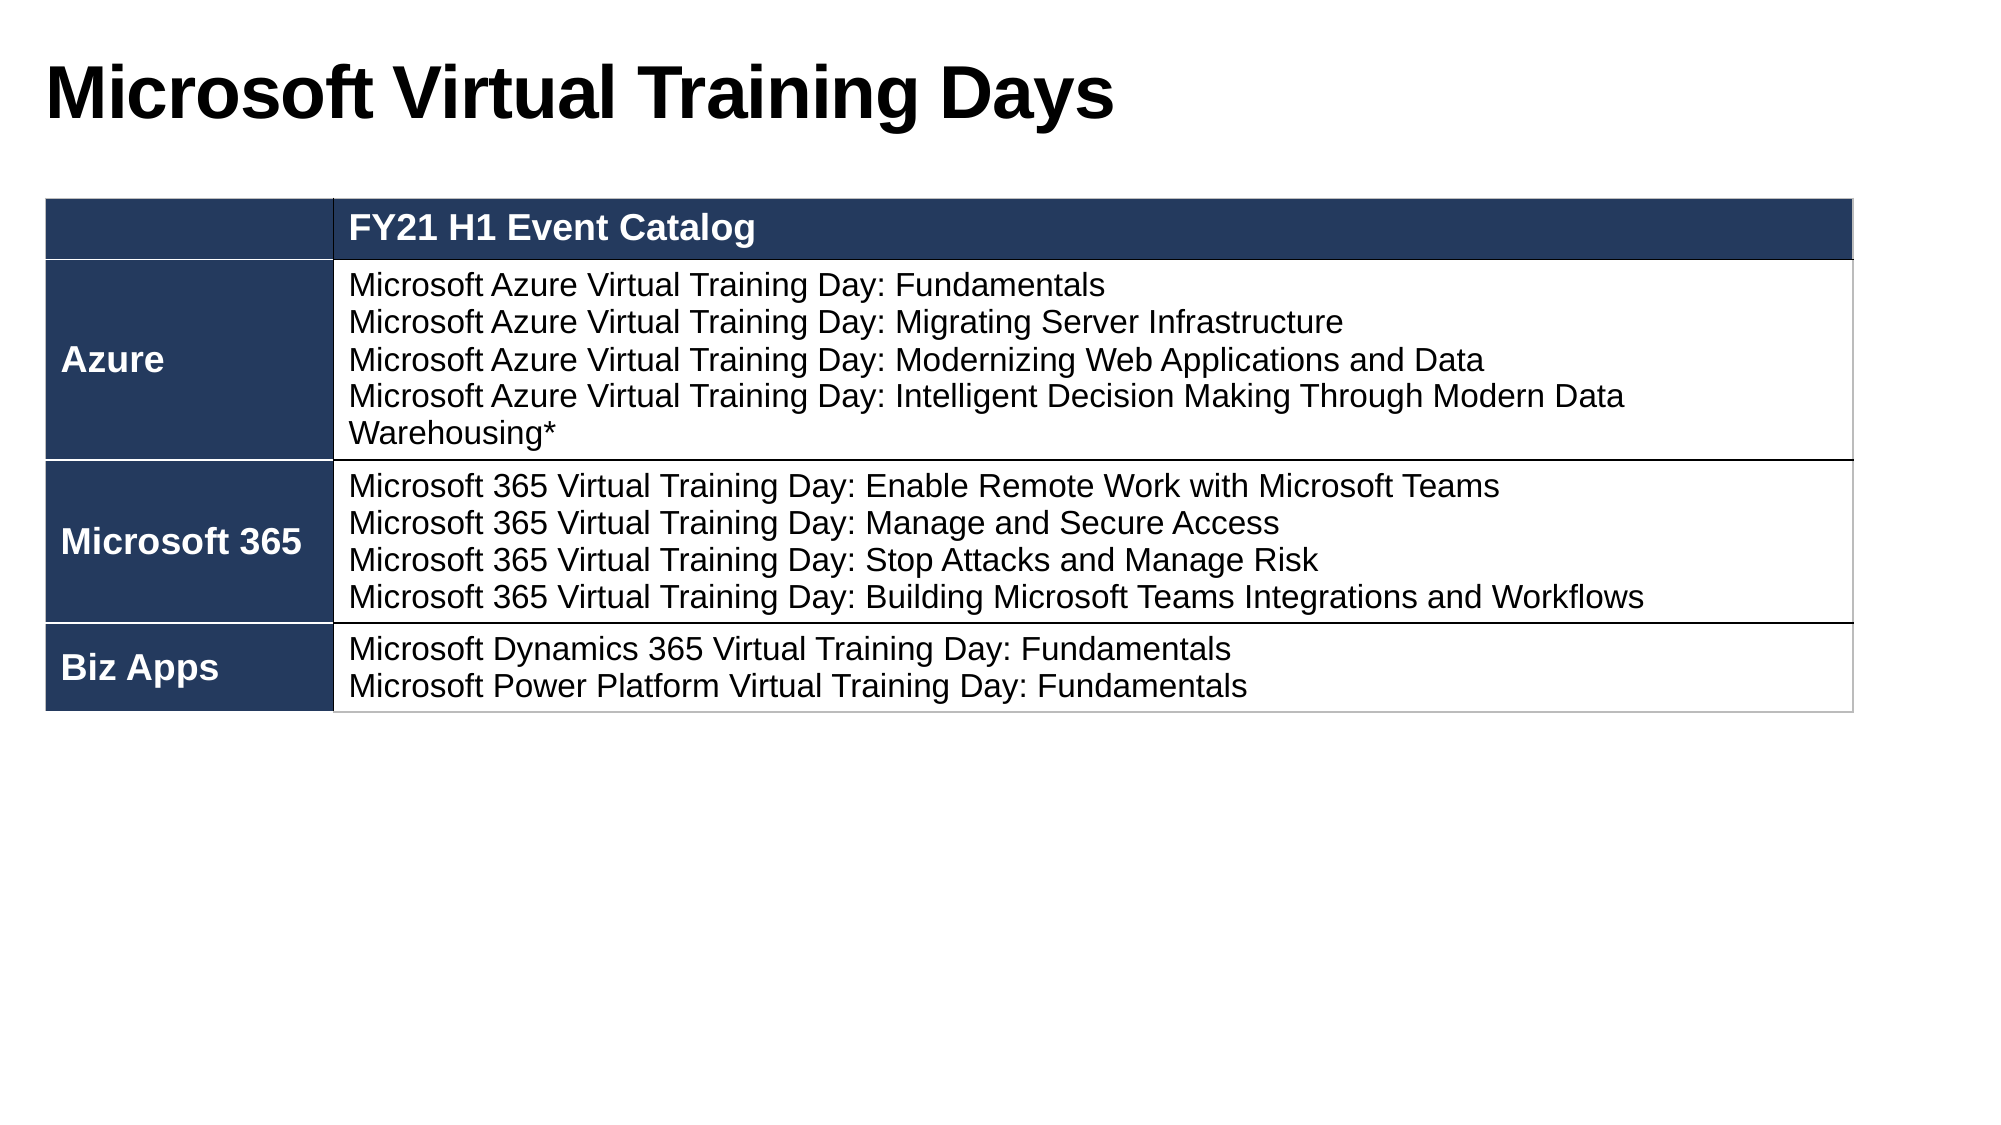

# Microsoft Virtual Training Days
|  | FY21 H1 Event Catalog |
| --- | --- |
| Azure | Microsoft Azure Virtual Training Day: Fundamentals Microsoft Azure Virtual Training Day: Migrating Server Infrastructure Microsoft Azure Virtual Training Day: Modernizing Web Applications and Data Microsoft Azure Virtual Training Day: Intelligent Decision Making Through Modern Data Warehousing\* |
| Microsoft 365 | Microsoft 365 Virtual Training Day: Enable Remote Work with Microsoft Teams Microsoft 365 Virtual Training Day: Manage and Secure Access Microsoft 365 Virtual Training Day: Stop Attacks and Manage Risk Microsoft 365 Virtual Training Day: Building Microsoft Teams Integrations and Workflows |
| Biz Apps | Microsoft Dynamics 365 Virtual Training Day: Fundamentals Microsoft Power Platform Virtual Training Day: Fundamentals |